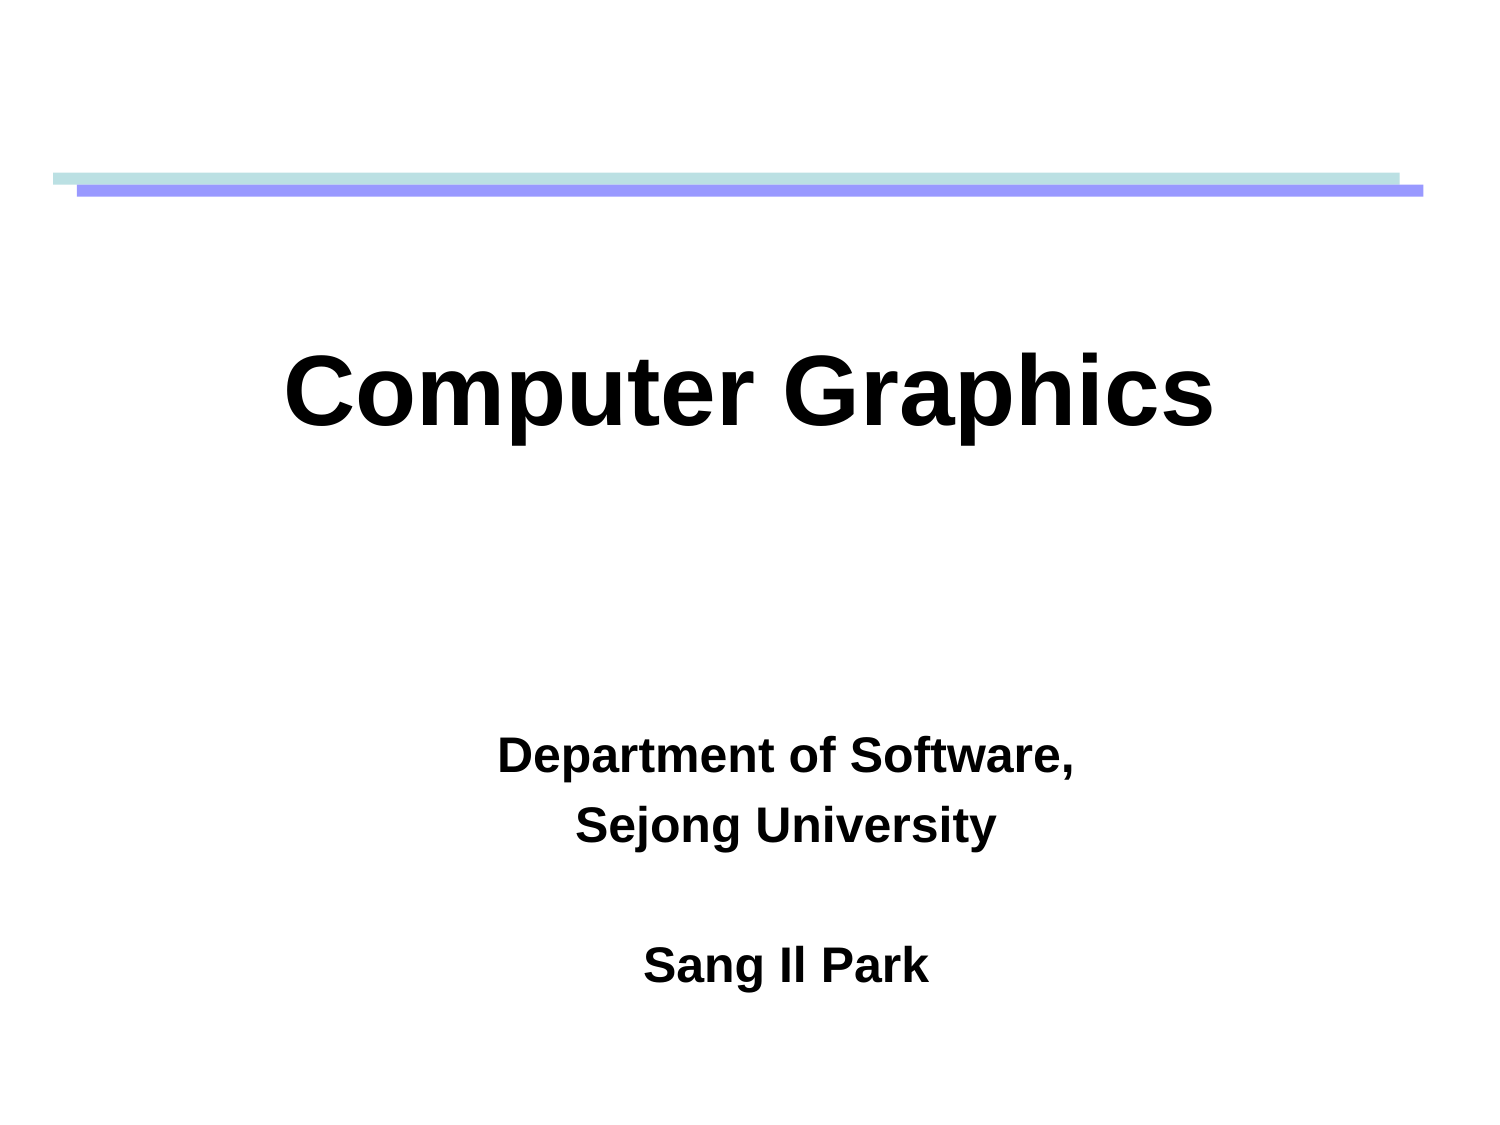

# Computer Graphics
Department of Software,
Sejong University

Sang Il Park